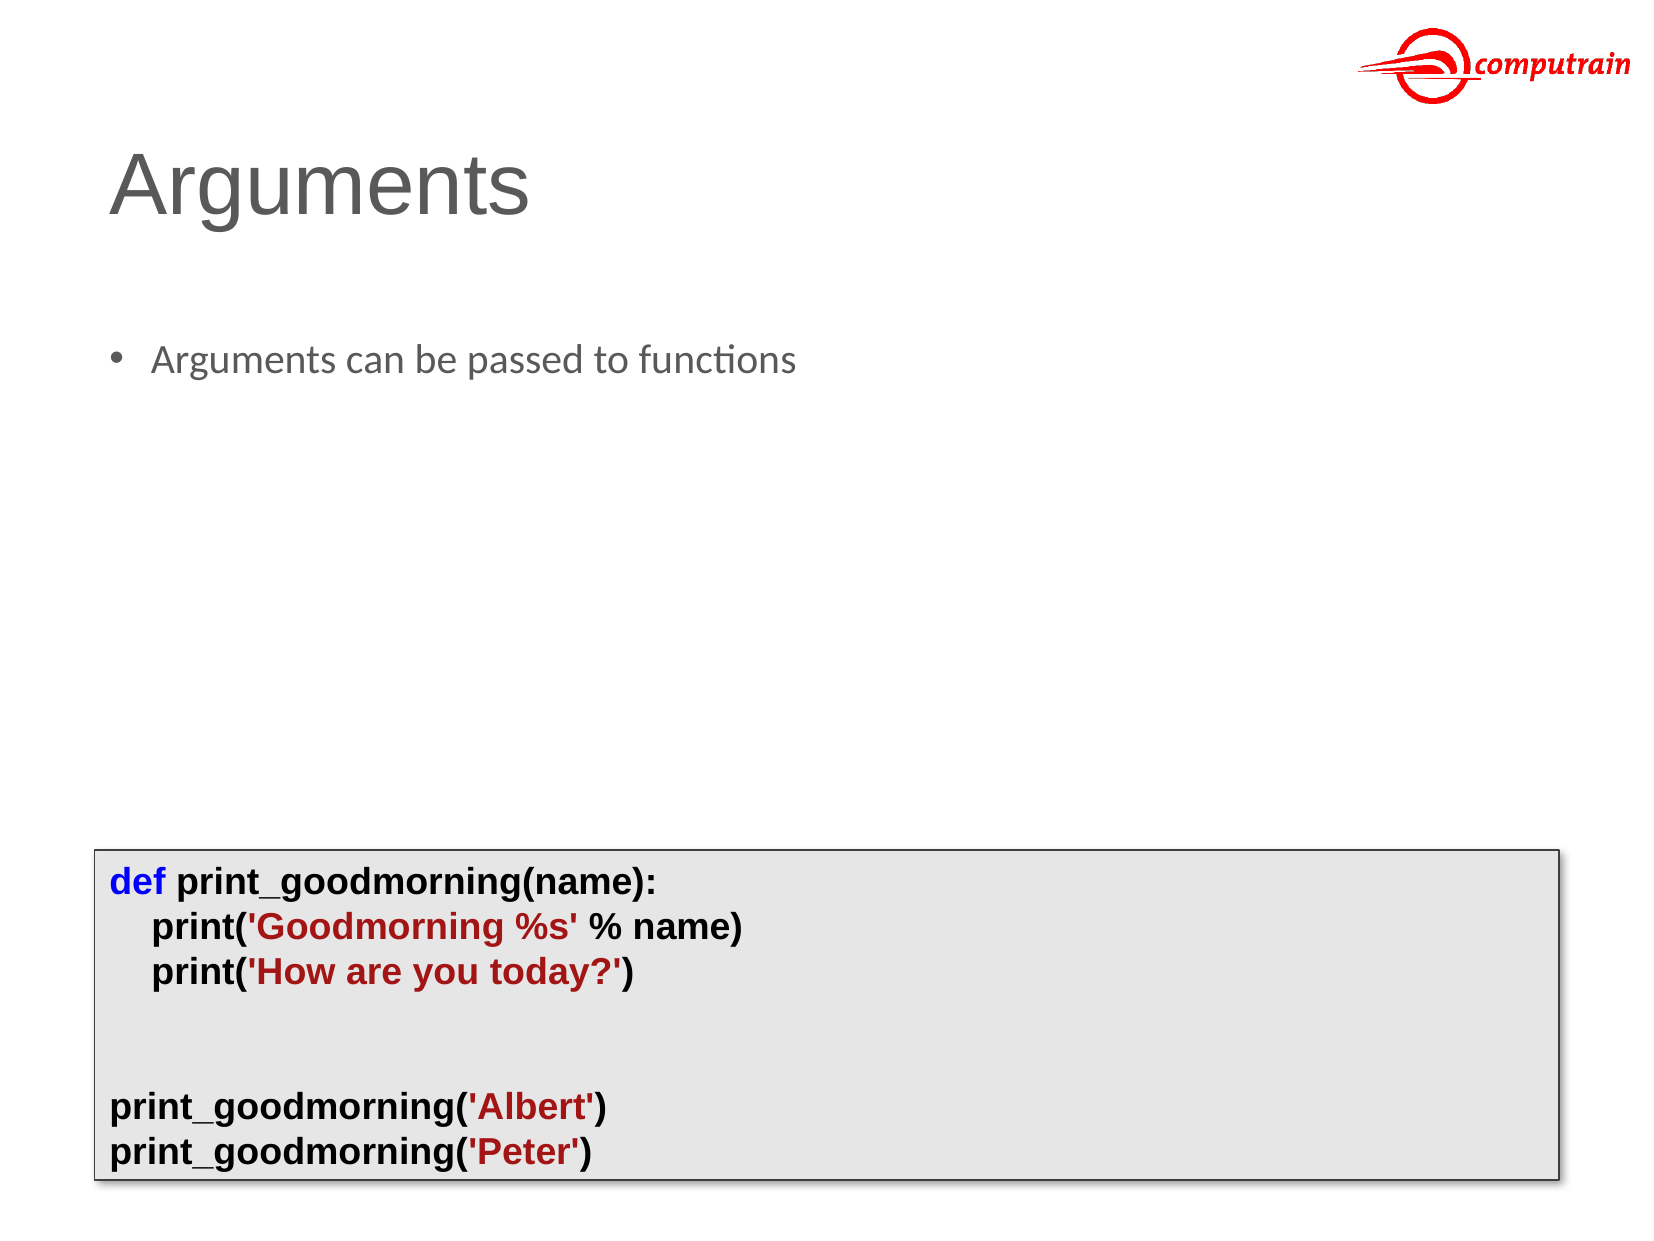

# Arguments
Arguments can be passed to functions

def print_goodmorning(name):
    print('Goodmorning %s' % name)
    print('How are you today?')
print_goodmorning('Albert')
print_goodmorning('Peter')